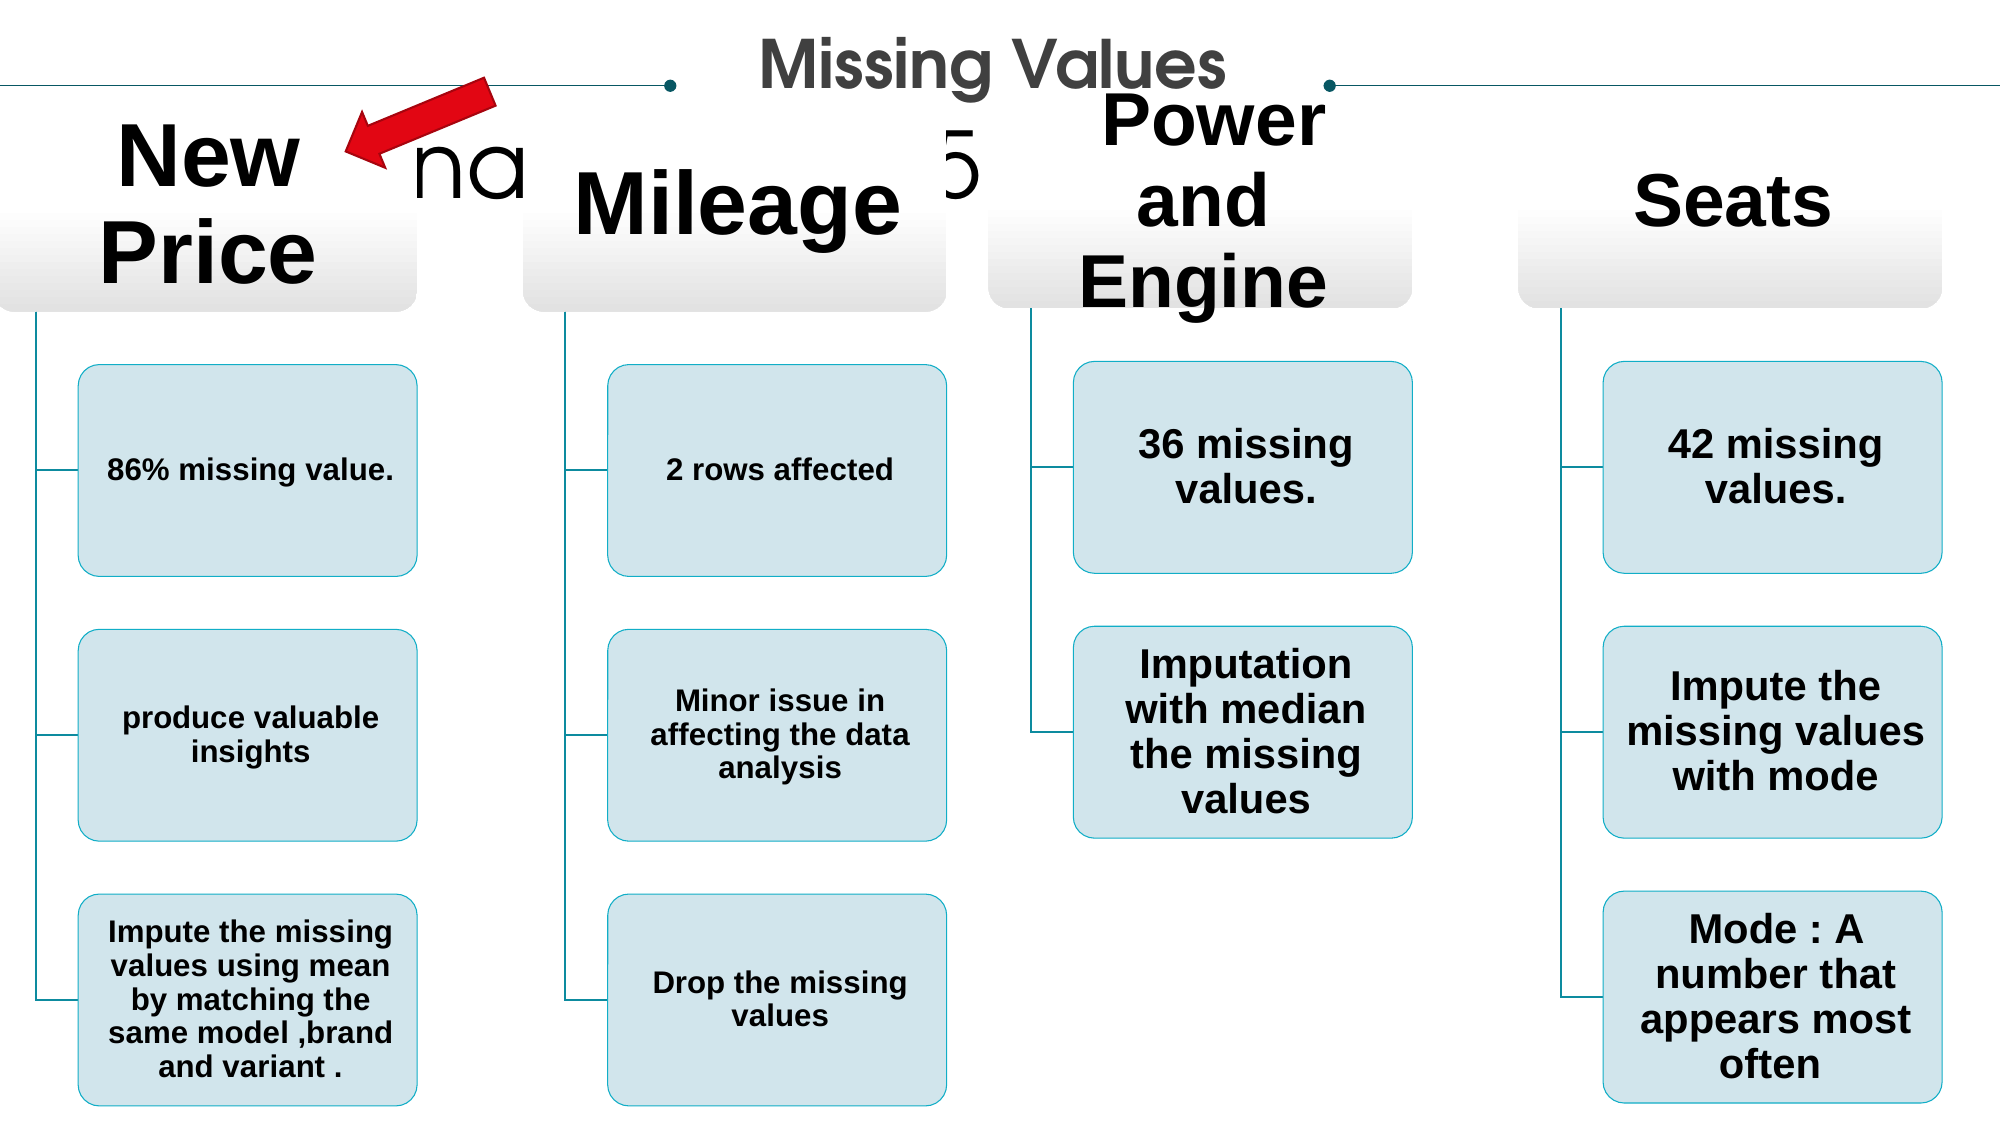

Missing Values

Project analysis slide 5
 Power and Engine
36 missing values.
Imputation with median the missing values
Seats
42 missing values.
Impute the missing values with mode
Mode : A number that appears most often
New Price
86% missing value.
produce valuable insights
Impute the missing values using mean by matching the same model ,brand and variant .
Mileage
2 rows affected
Minor issue in affecting the data analysis
Drop the missing values